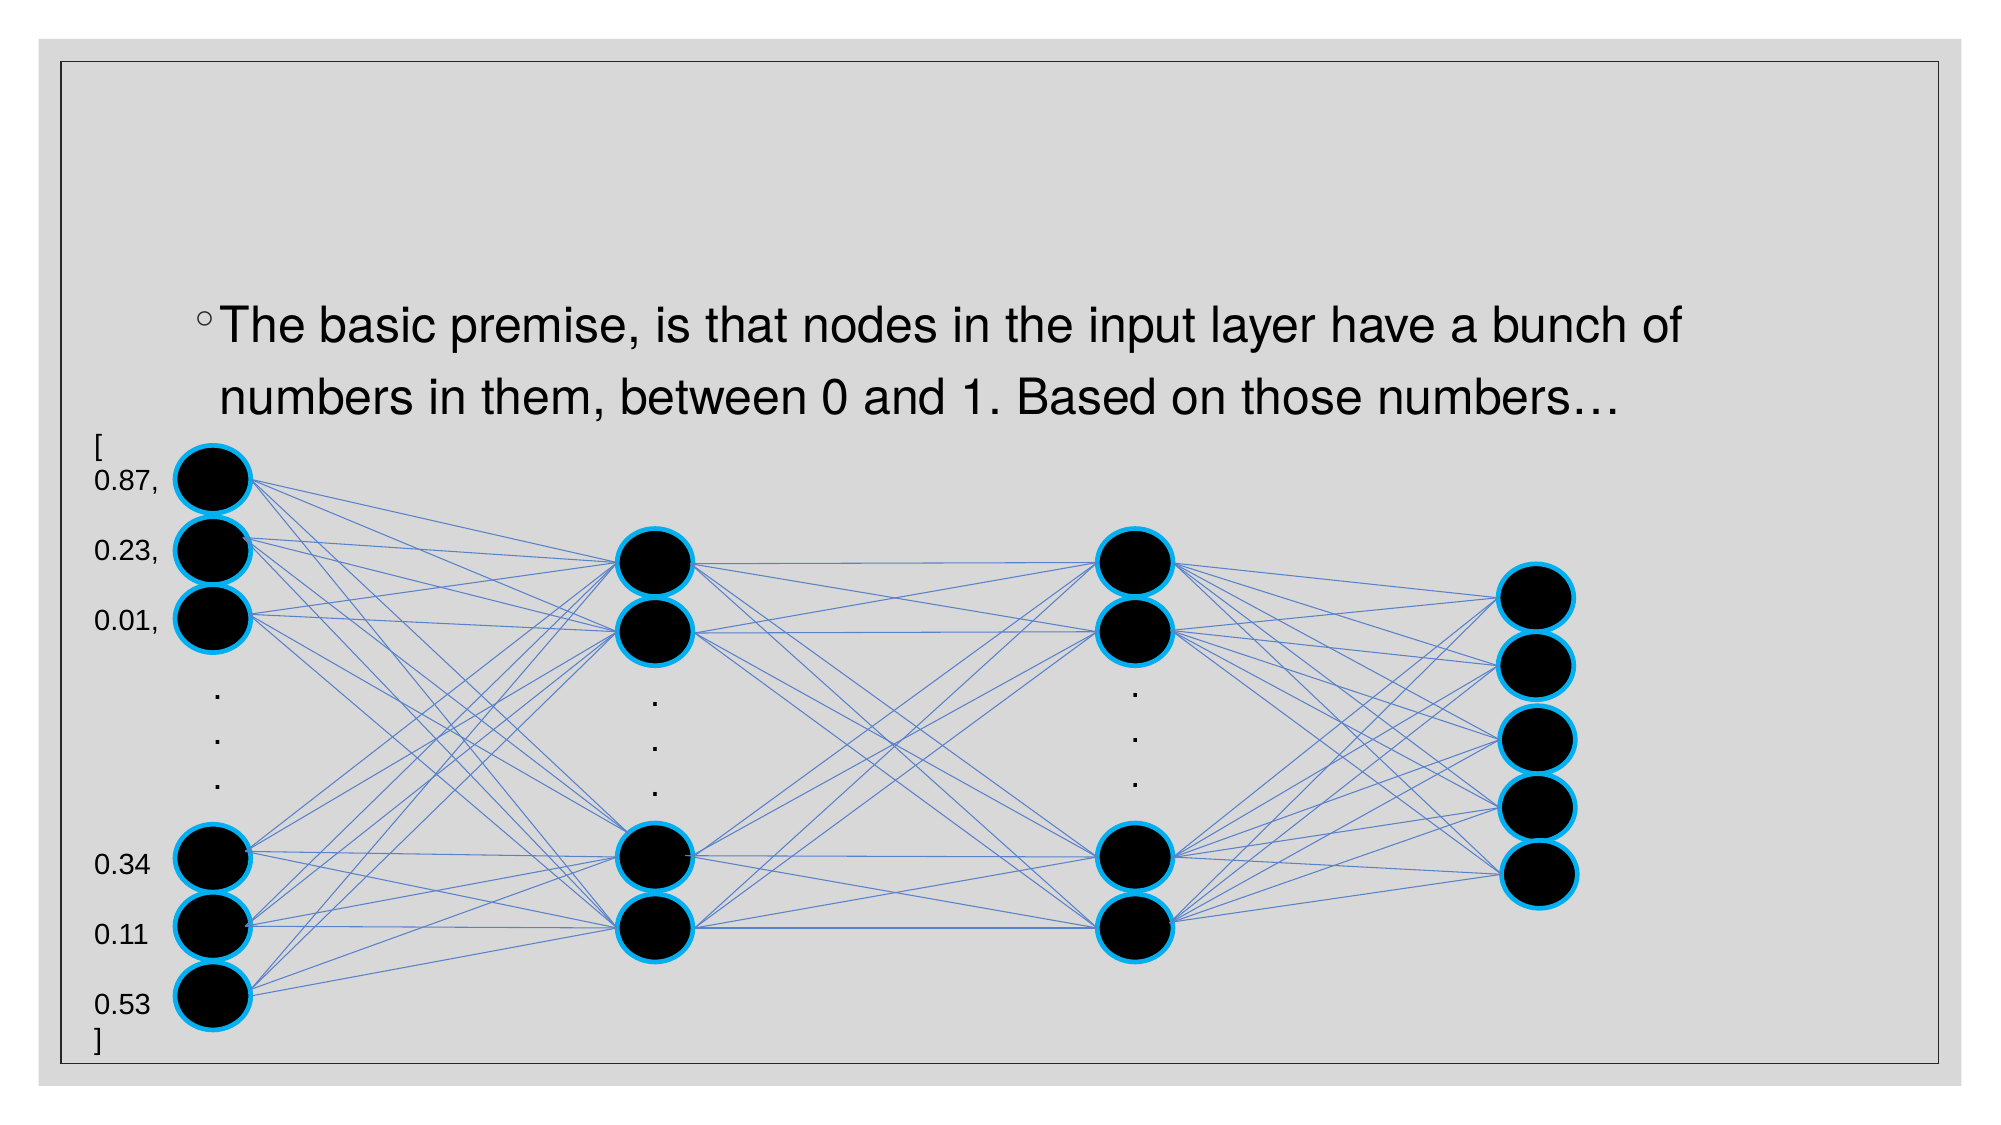

#
The basic premise, is that nodes in the input layer have a bunch of numbers in them, between 0 and 1. Based on those numbers…
[
0.87,

0.23,

0.01,

0.34

0.11

0.53
]

.
.
.

.
.
.

.
.
.